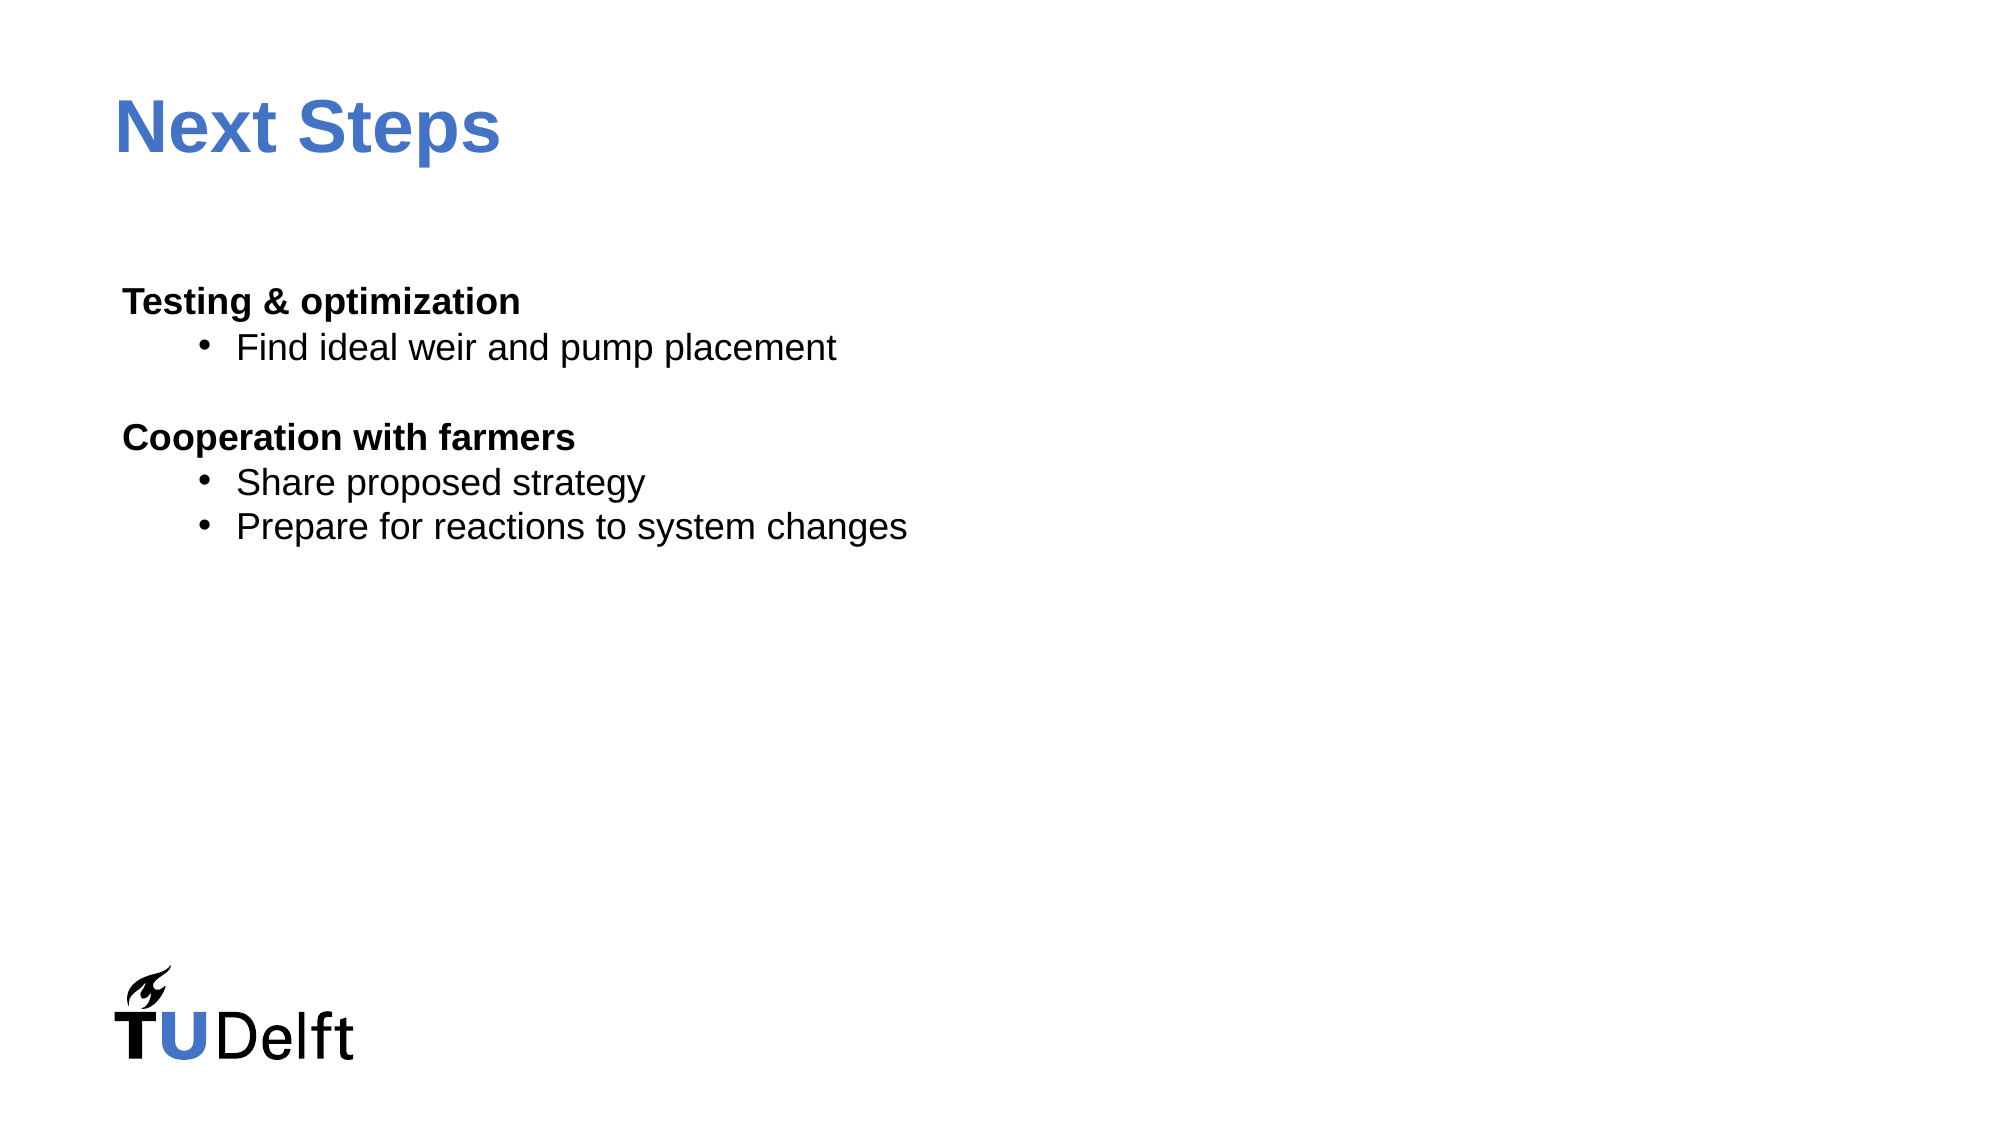

# Next Steps
Testing & optimization
Find ideal weir and pump placement

Cooperation with farmers
Share proposed strategy
Prepare for reactions to system changes